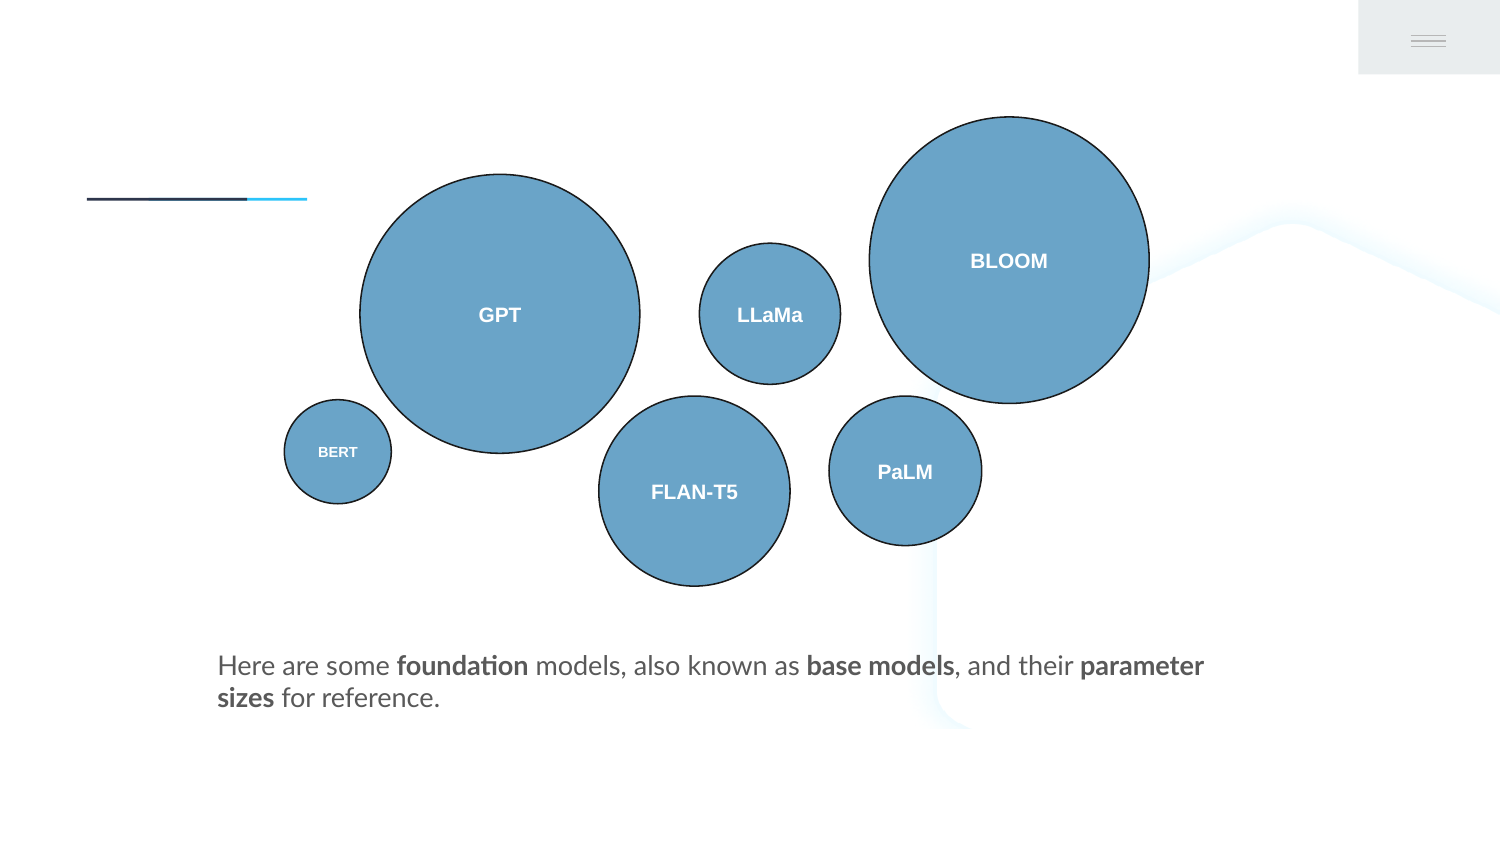

BLOOM
GPT
LLaMa
PaLM
FLAN-T5
BERT
Here are some foundation models, also known as base models, and their parameter sizes for reference.